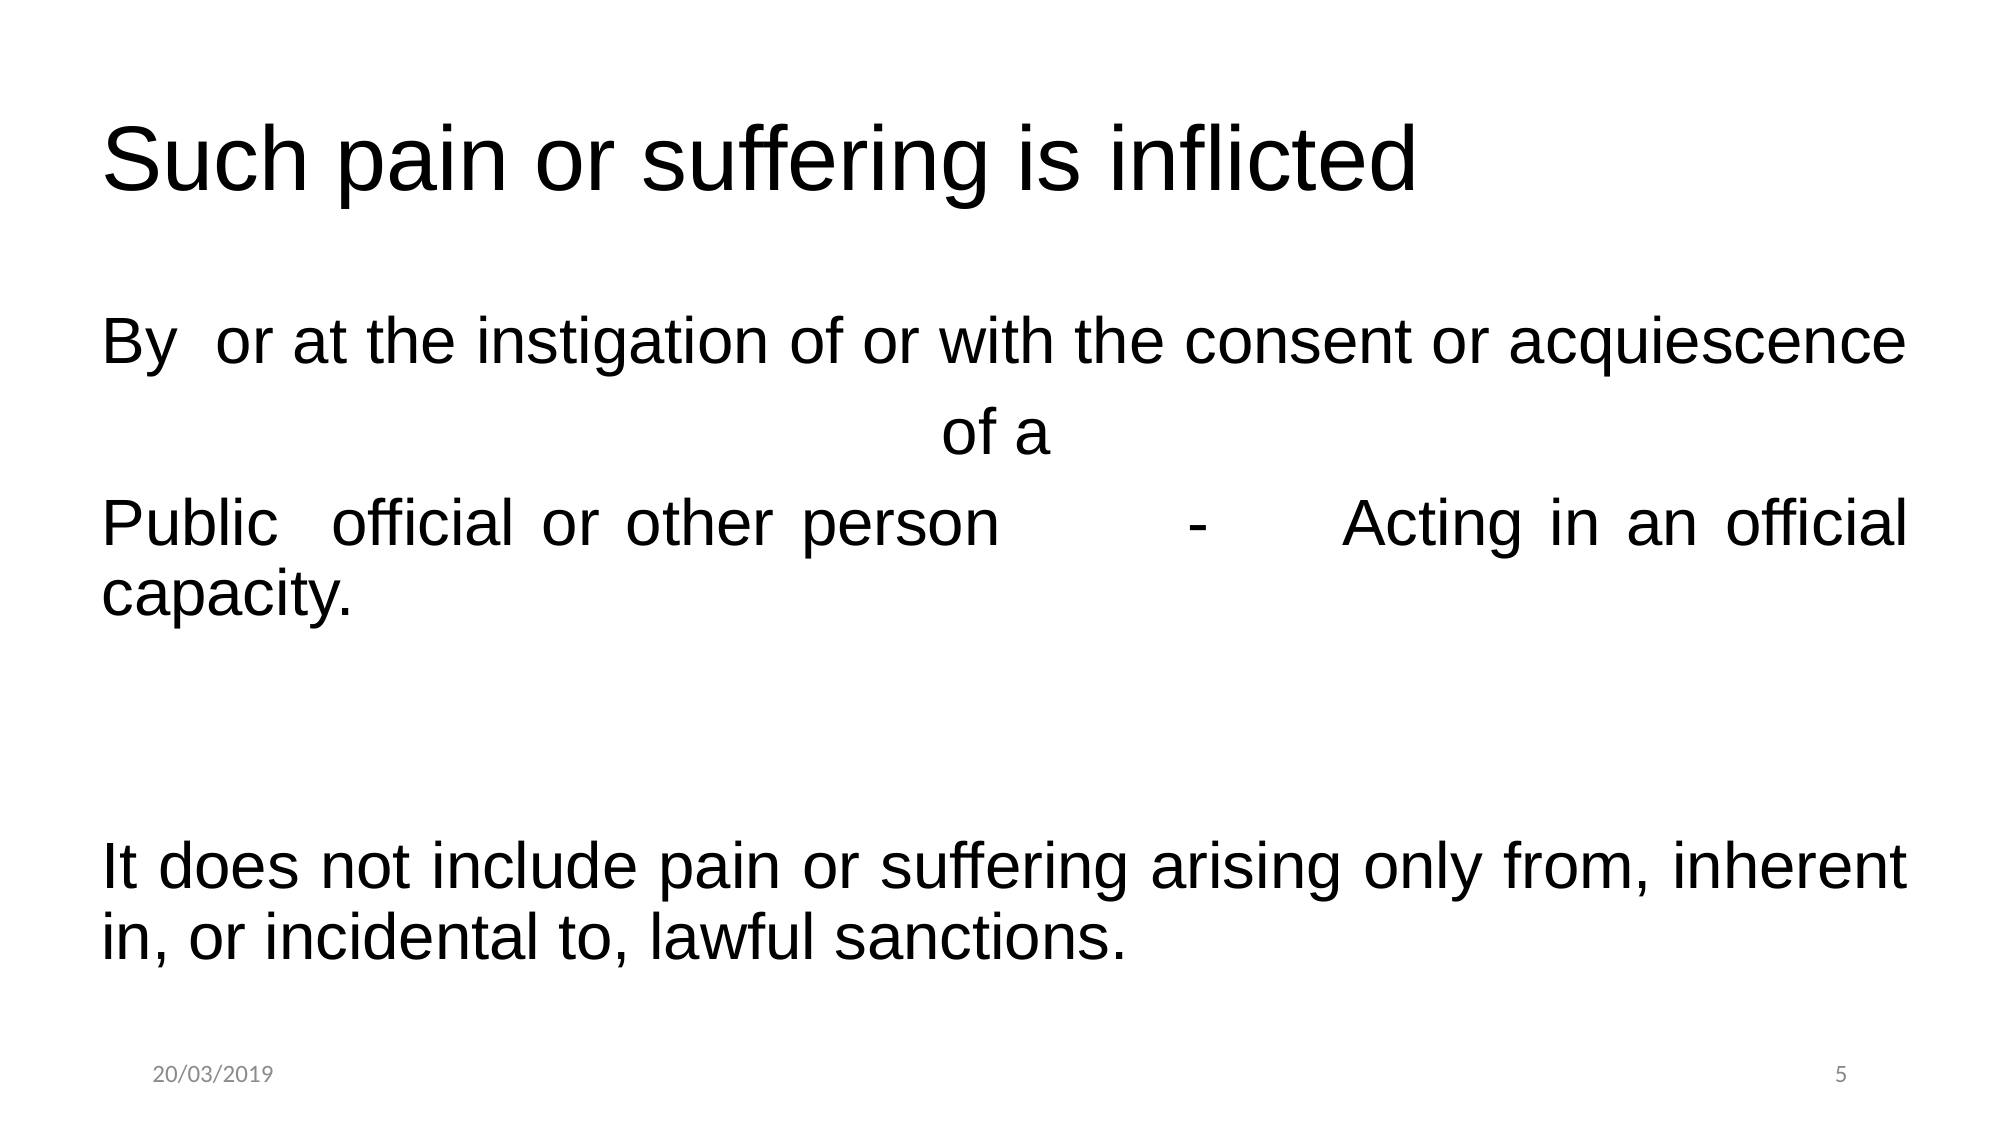

# Such pain or suffering is inflicted
By  or at the instigation of or with the consent or acquiescence
of a
Public  official or other person  	- 	Acting in an official capacity.

It does not include pain or suffering arising only from, inherent in, or incidental to, lawful sanctions.

20/03/2019

5